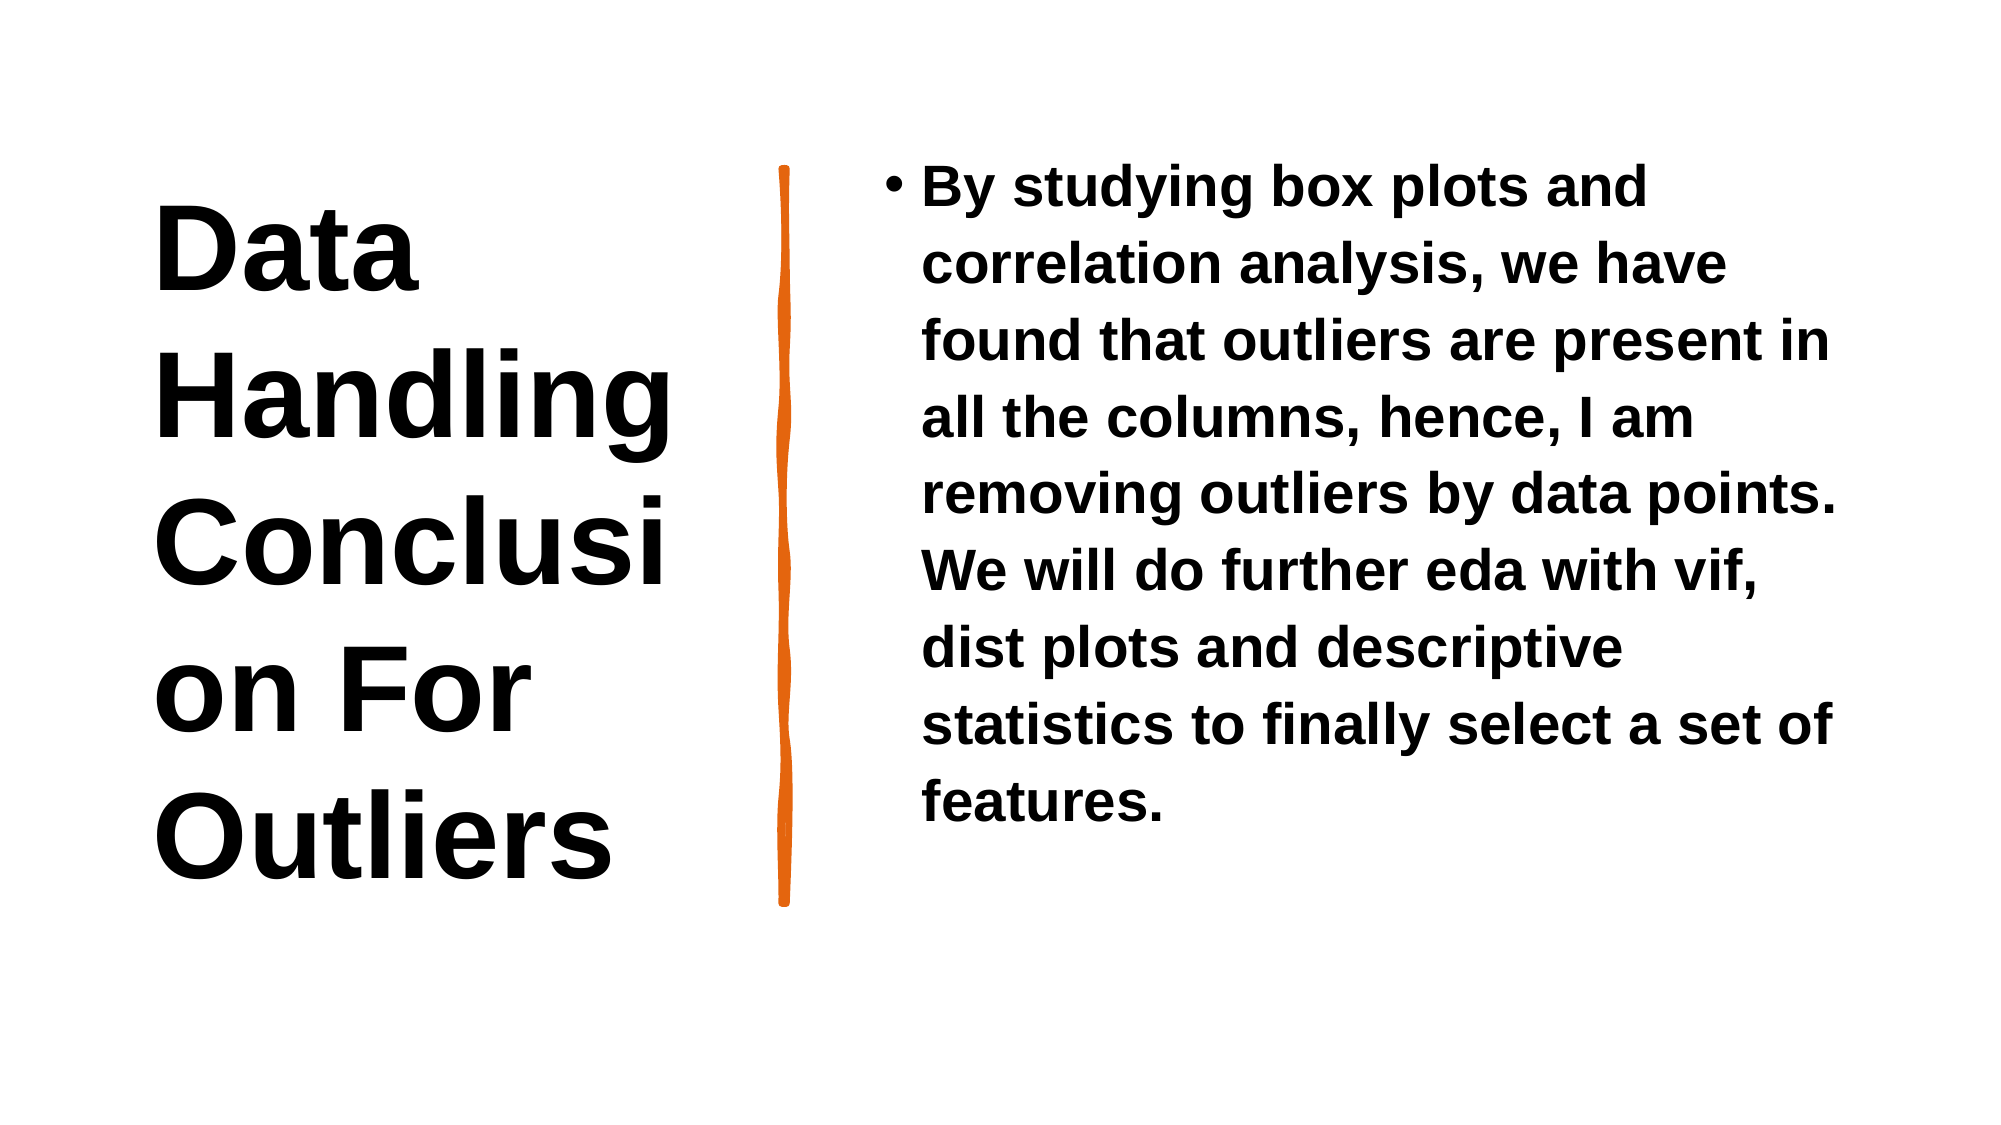

# Data Handling Conclusion For Outliers
By studying box plots and correlation analysis, we have found that outliers are present in all the columns, hence, I am removing outliers by data points. We will do further eda with vif, dist plots and descriptive statistics to finally select a set of features.